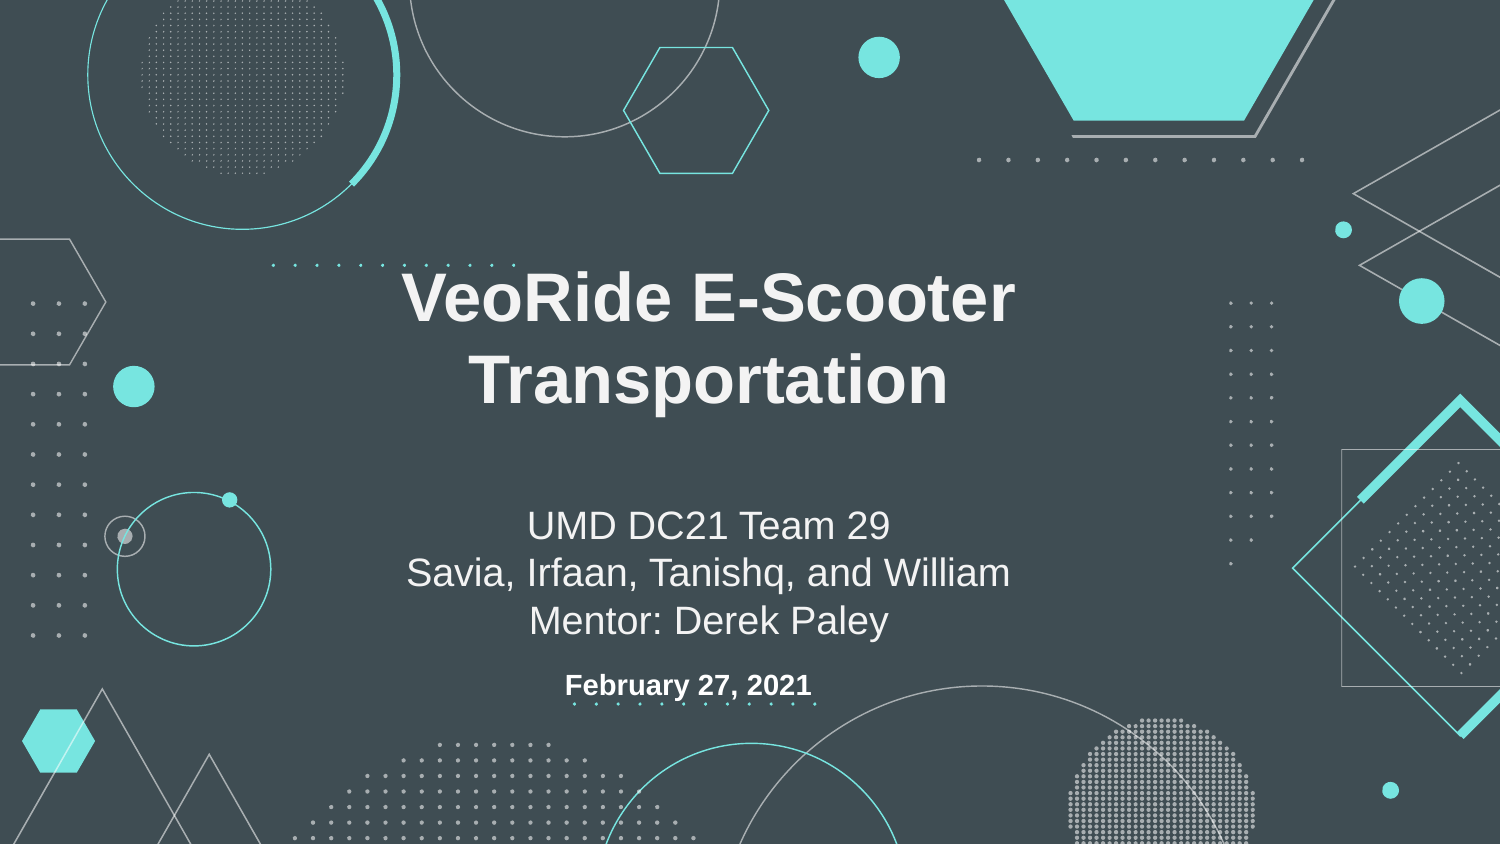

# VeoRide E-Scooter Transportation

UMD DC21 Team 29
Savia, Irfaan, Tanishq, and William
Mentor: Derek Paley
February 27, 2021